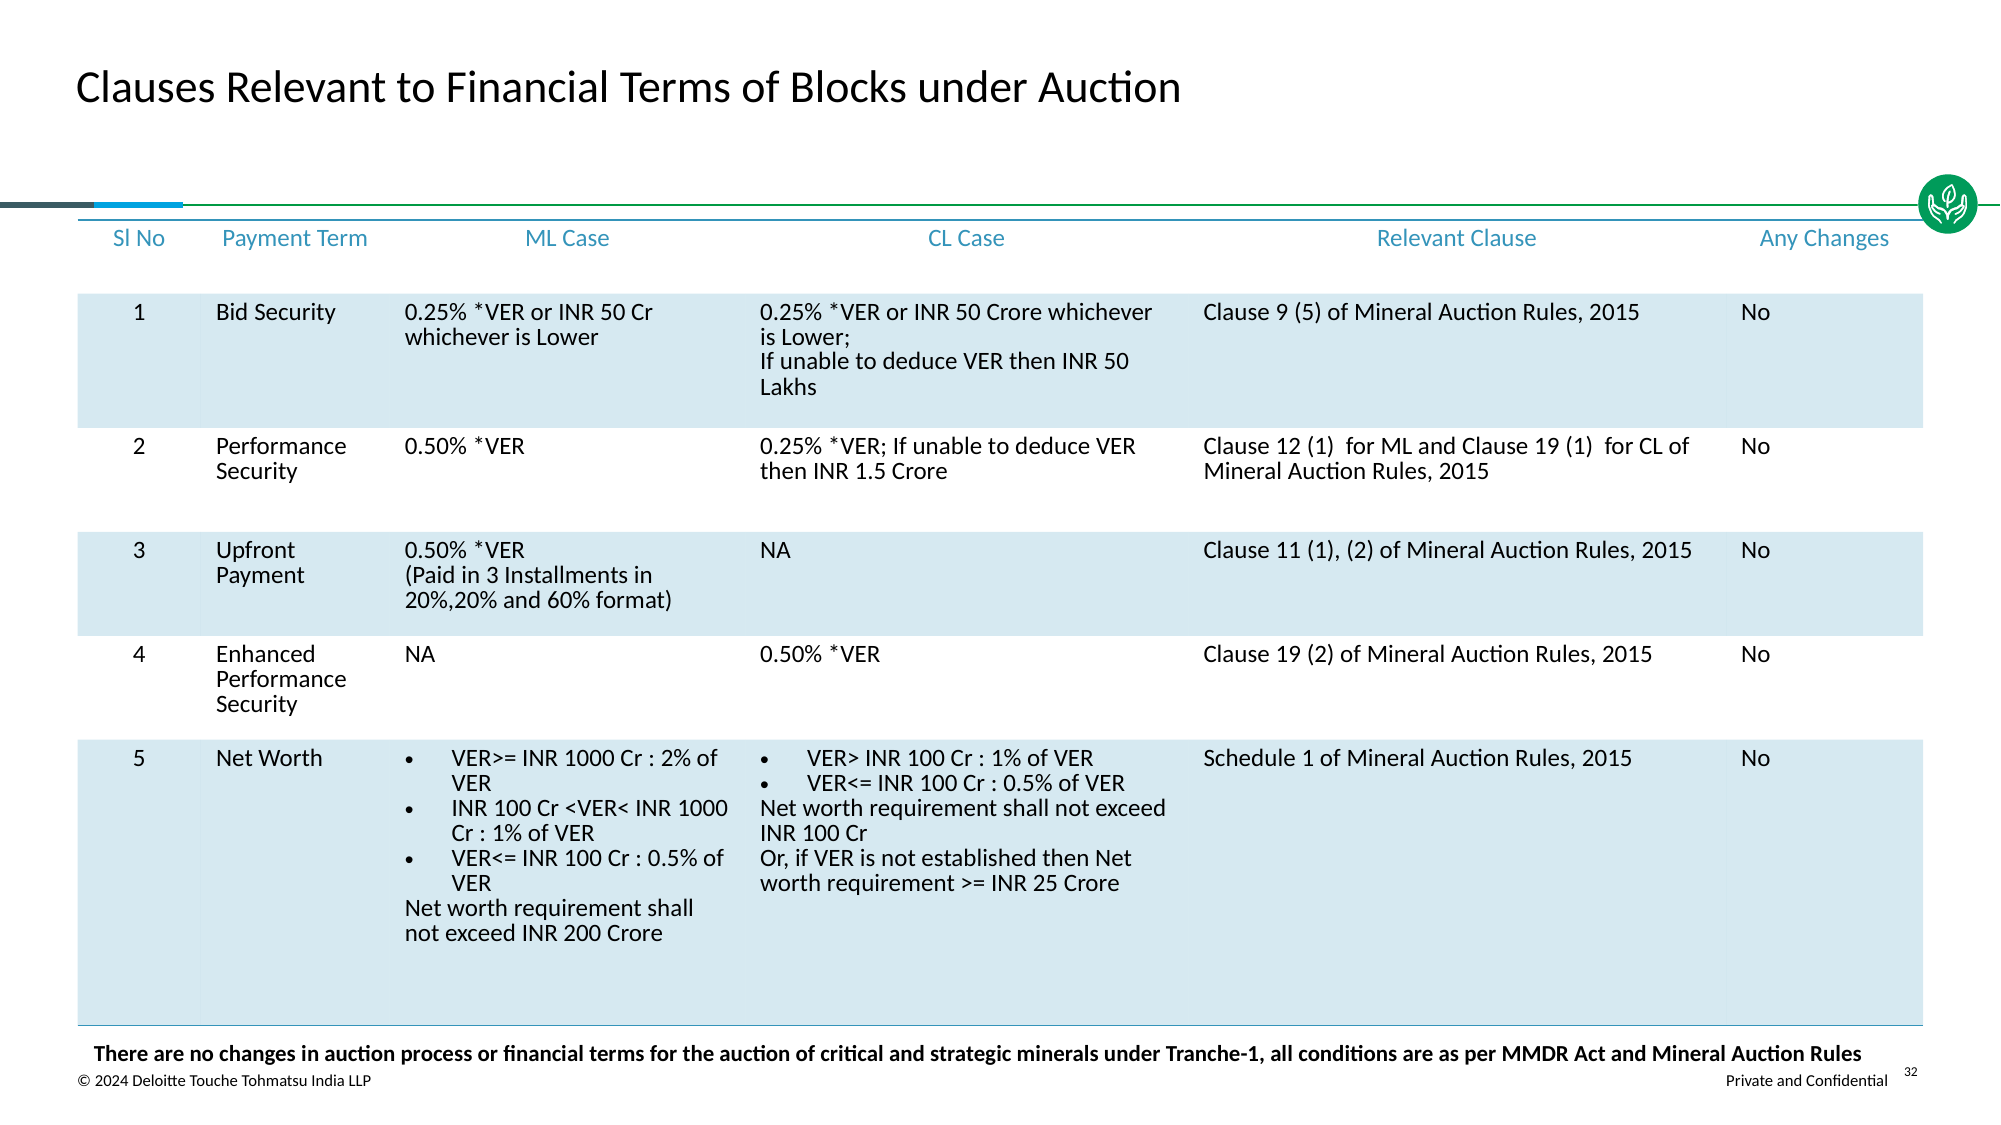

# Clauses Relevant to Financial Terms of Blocks under Auction
| Sl No | Payment Term | ML Case | CL Case | Relevant Clause | Any Changes |
| --- | --- | --- | --- | --- | --- |
| 1 | Bid Security | 0.25% \*VER or INR 50 Cr whichever is Lower | 0.25% \*VER or INR 50 Crore whichever is Lower; If unable to deduce VER then INR 50 Lakhs | Clause 9 (5) of Mineral Auction Rules, 2015 | No |
| 2 | Performance Security | 0.50% \*VER | 0.25% \*VER; If unable to deduce VER then INR 1.5 Crore | Clause 12 (1) for ML and Clause 19 (1) for CL of Mineral Auction Rules, 2015 | No |
| 3 | Upfront Payment | 0.50% \*VER (Paid in 3 Installments in 20%,20% and 60% format) | NA | Clause 11 (1), (2) of Mineral Auction Rules, 2015 | No |
| 4 | Enhanced Performance Security | NA | 0.50% \*VER | Clause 19 (2) of Mineral Auction Rules, 2015 | No |
| 5 | Net Worth | VER>= INR 1000 Cr : 2% of VER INR 100 Cr <VER< INR 1000 Cr : 1% of VER VER<= INR 100 Cr : 0.5% of VER Net worth requirement shall not exceed INR 200 Crore | VER> INR 100 Cr : 1% of VER VER<= INR 100 Cr : 0.5% of VER Net worth requirement shall not exceed INR 100 Cr Or, if VER is not established then Net worth requirement >= INR 25 Crore | Schedule 1 of Mineral Auction Rules, 2015 | No |
There are no changes in auction process or financial terms for the auction of critical and strategic minerals under Tranche-1, all conditions are as per MMDR Act and Mineral Auction Rules